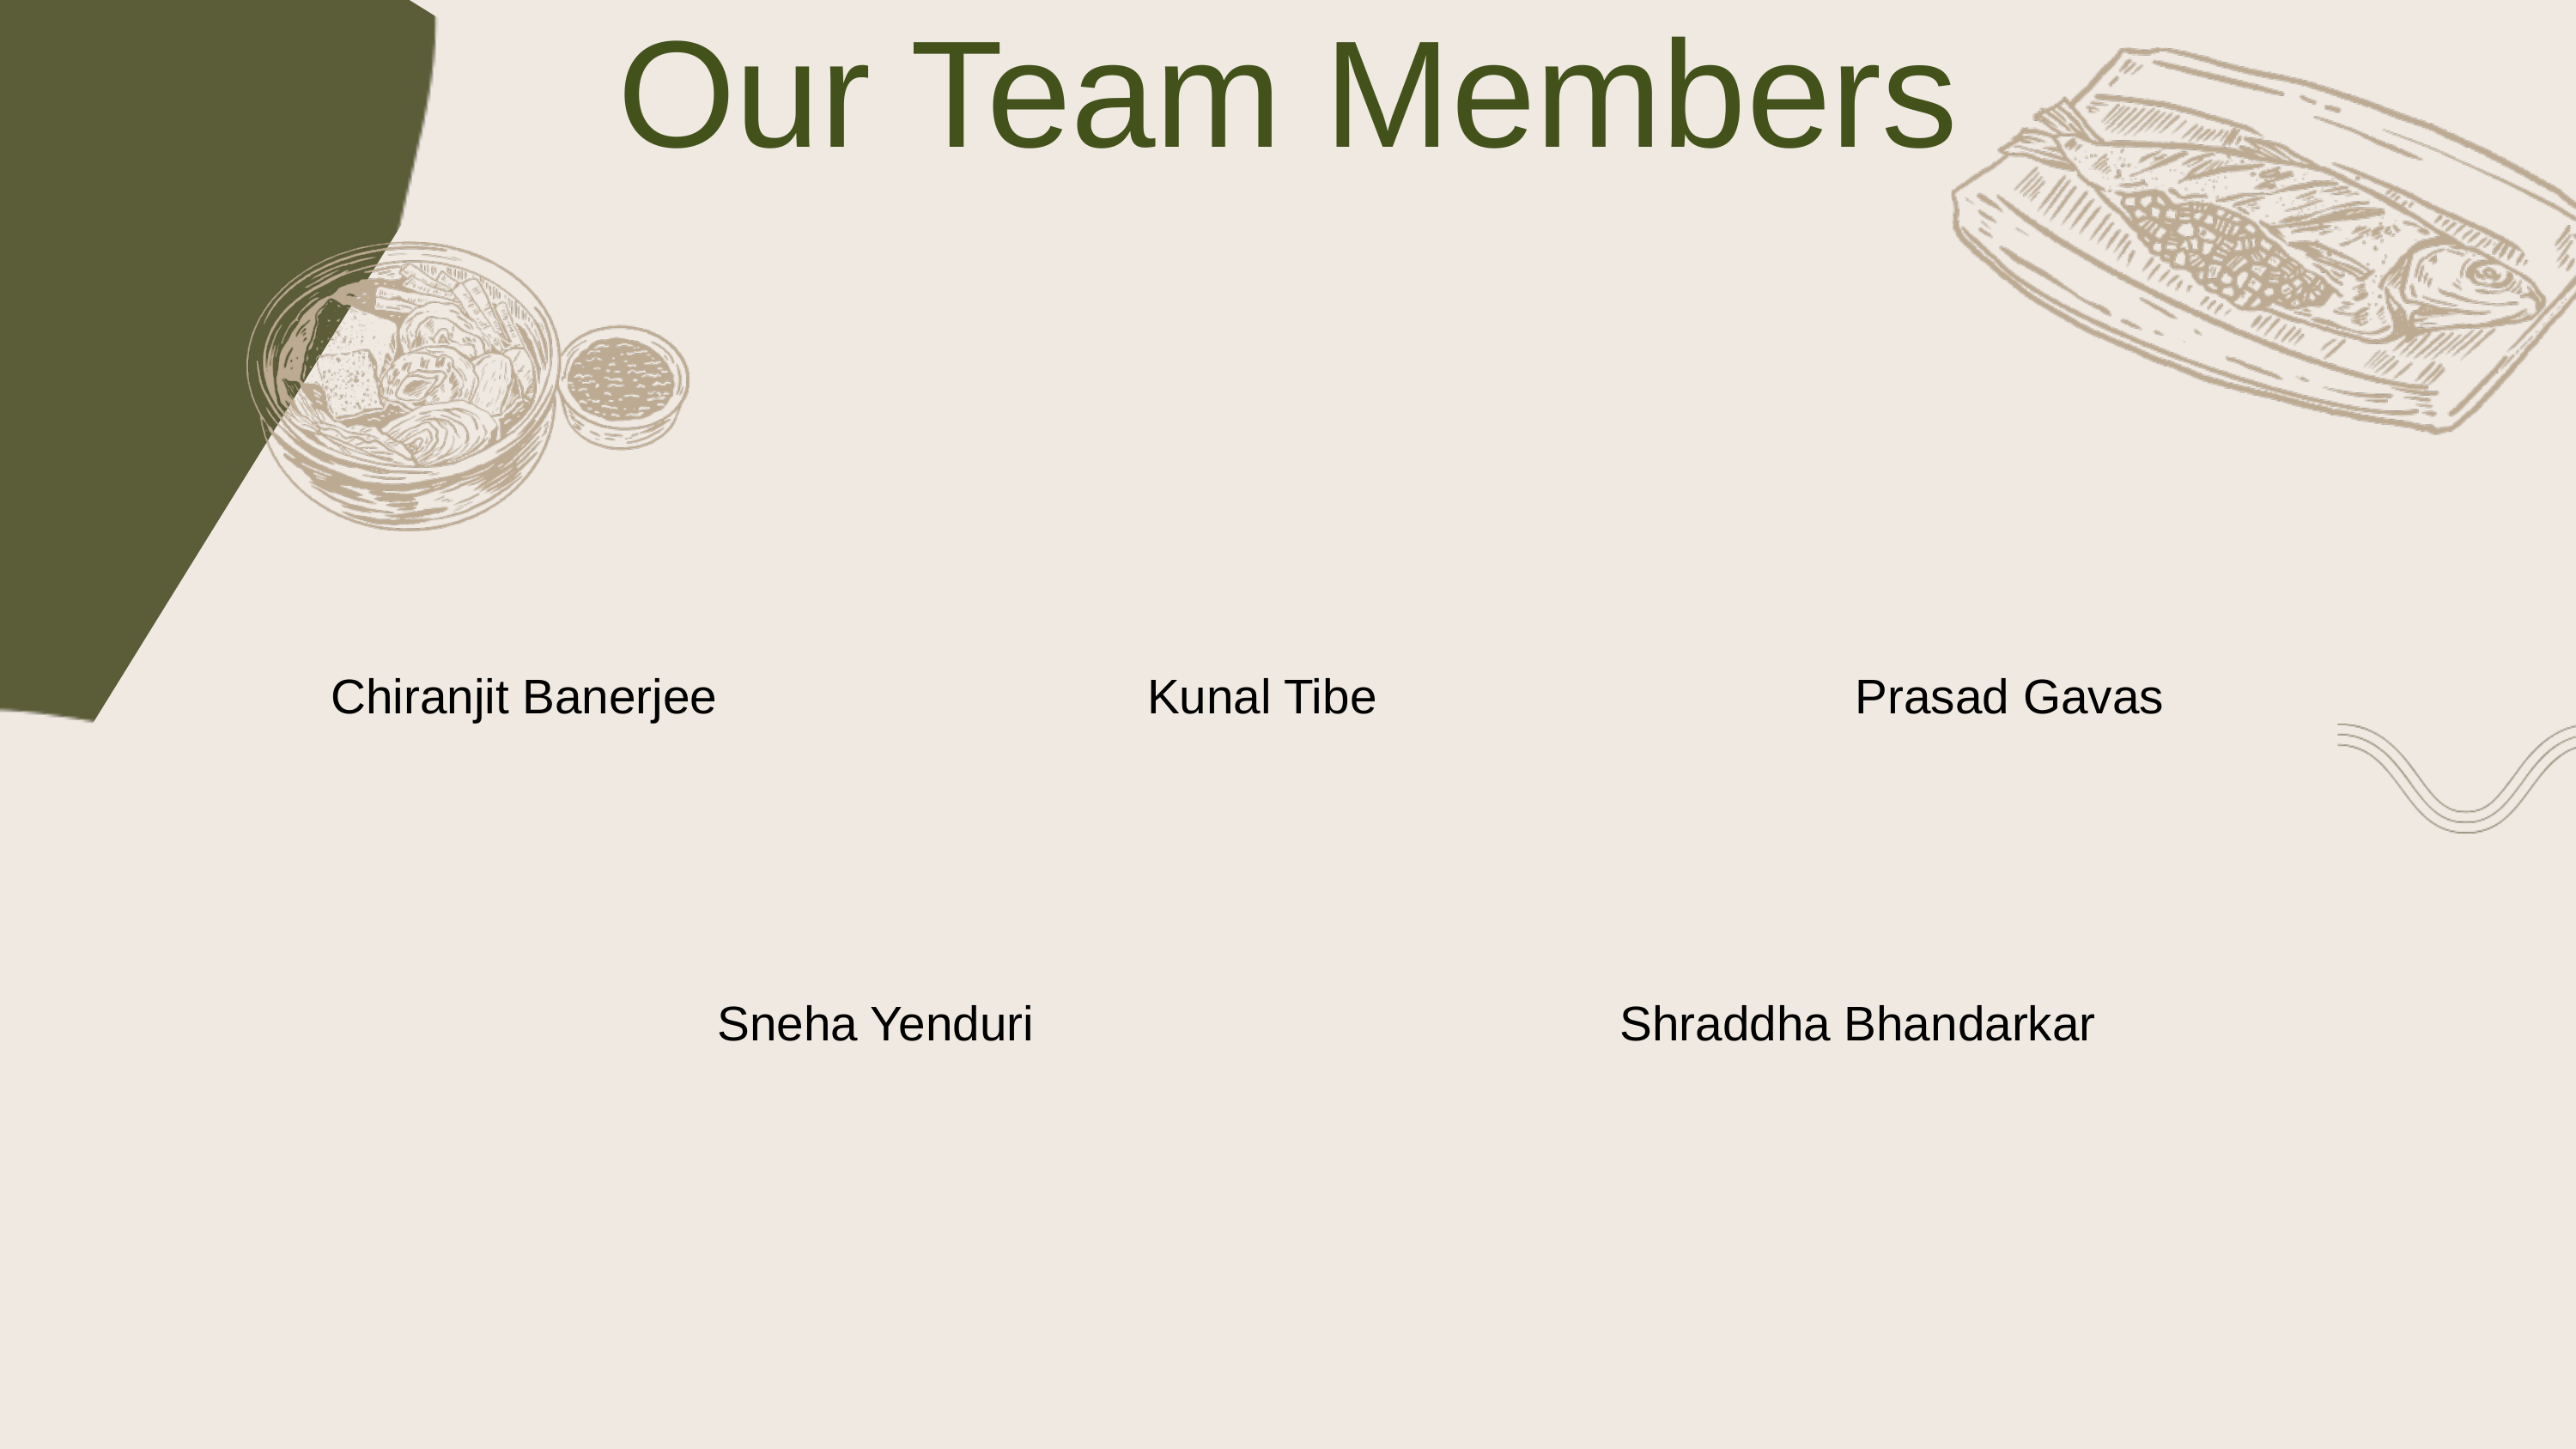

Our Team Members

Chiranjit Banerjee
Kunal Tibe
Prasad Gavas

Sneha Yenduri
Shraddha Bhandarkar